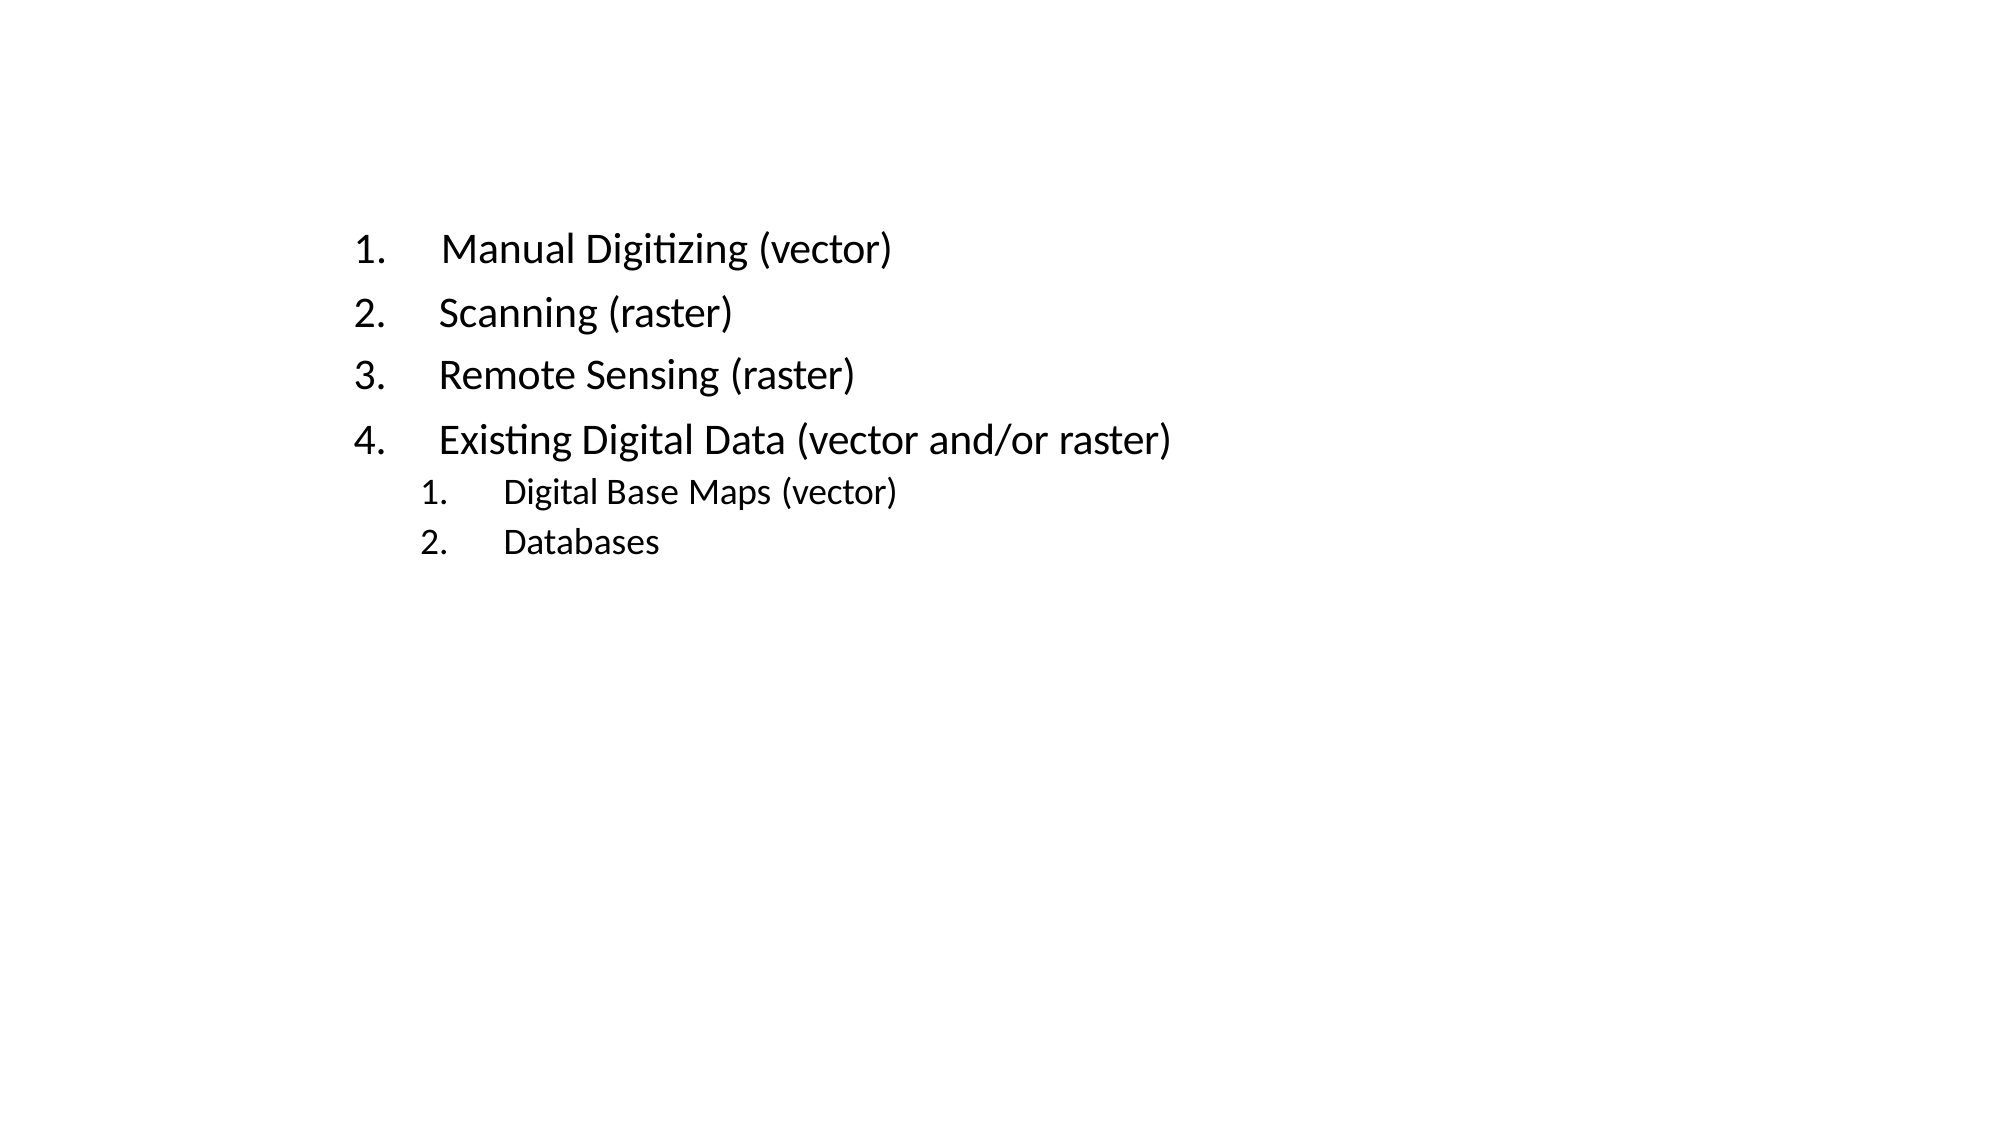

# 1.	Manual Digitizing (vector)
Scanning (raster)
Remote Sensing (raster)
Existing Digital Data (vector and/or raster)
Digital Base Maps (vector)
Databases